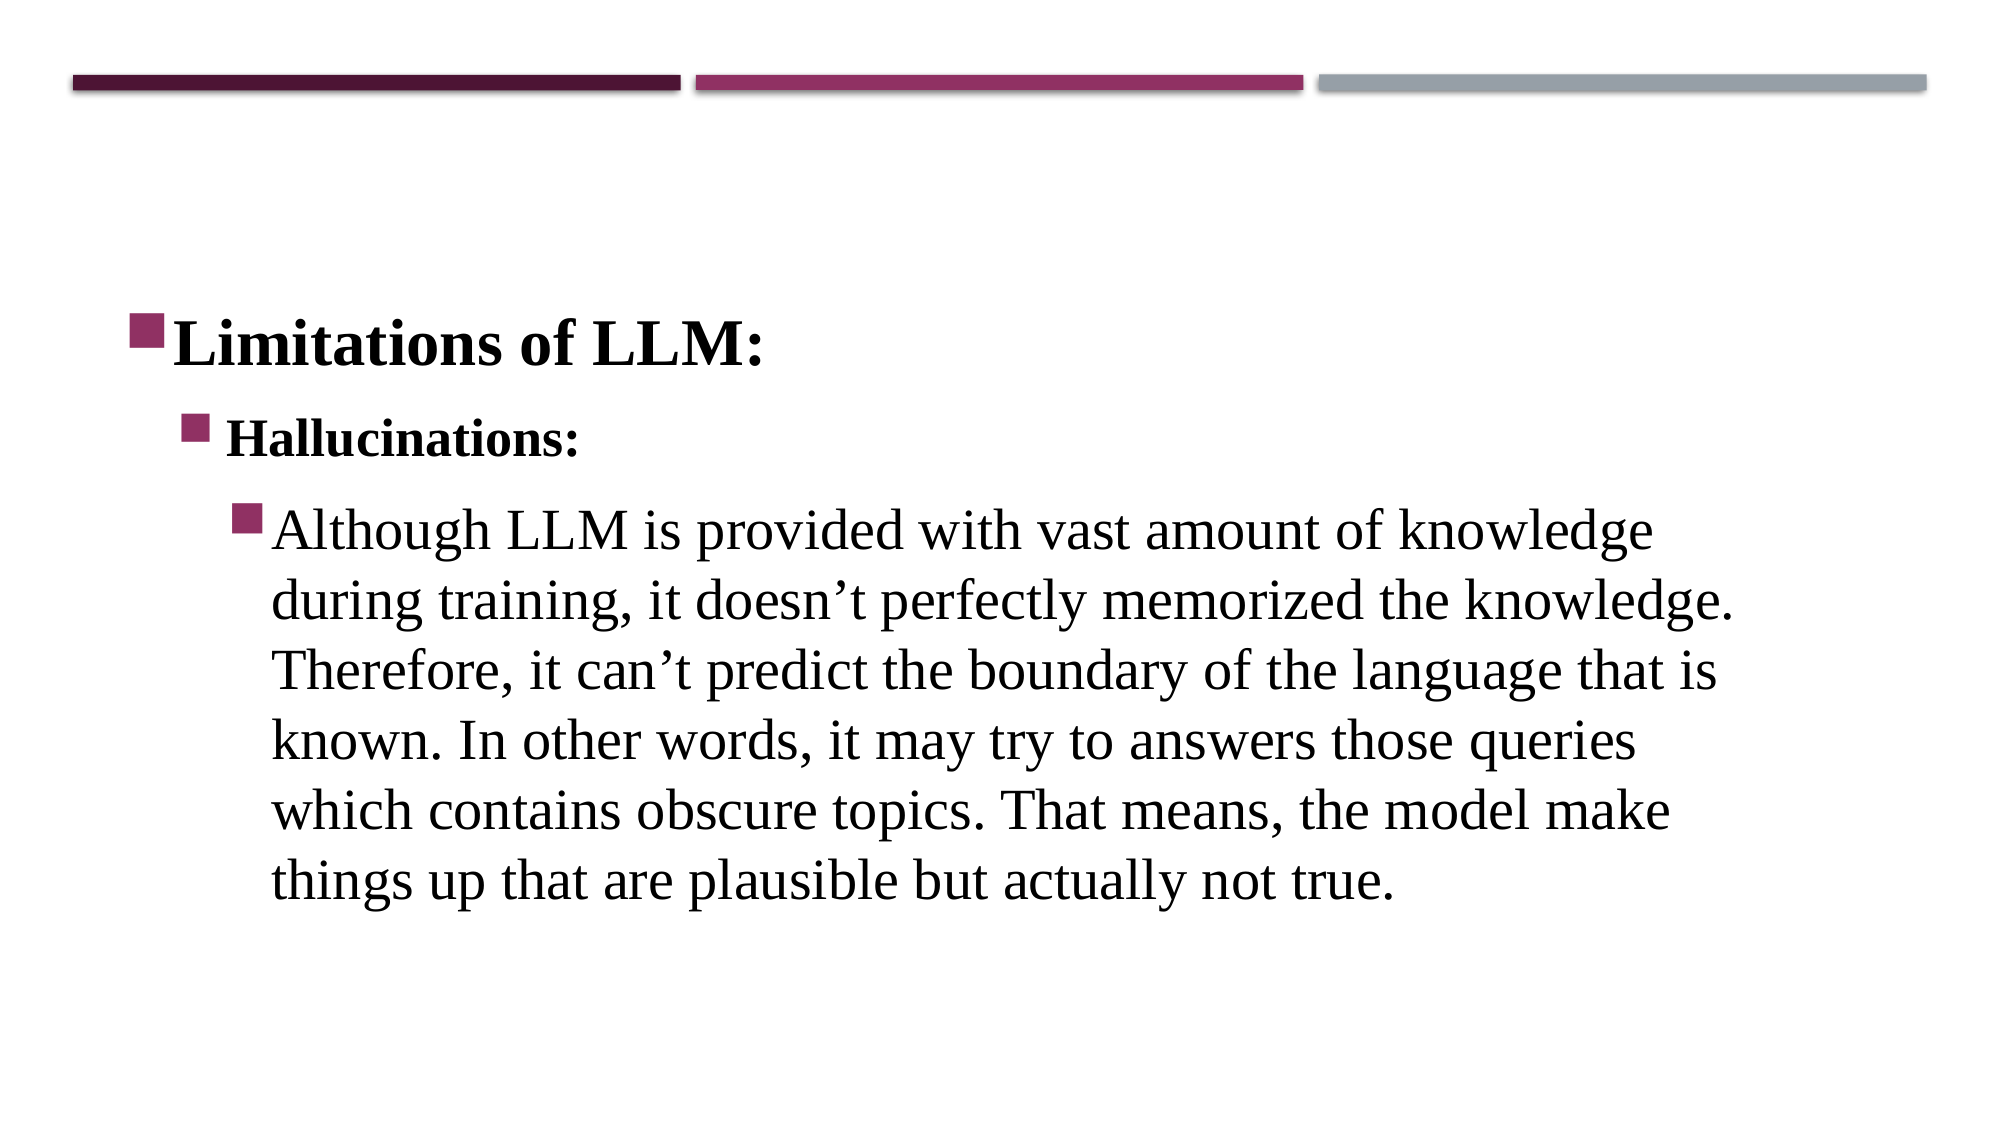

Limitations of LLM:
Hallucinations:
Although LLM is provided with vast amount of knowledge during training, it doesn’t perfectly memorized the knowledge. Therefore, it can’t predict the boundary of the language that is known. In other words, it may try to answers those queries which contains obscure topics. That means, the model make things up that are plausible but actually not true.